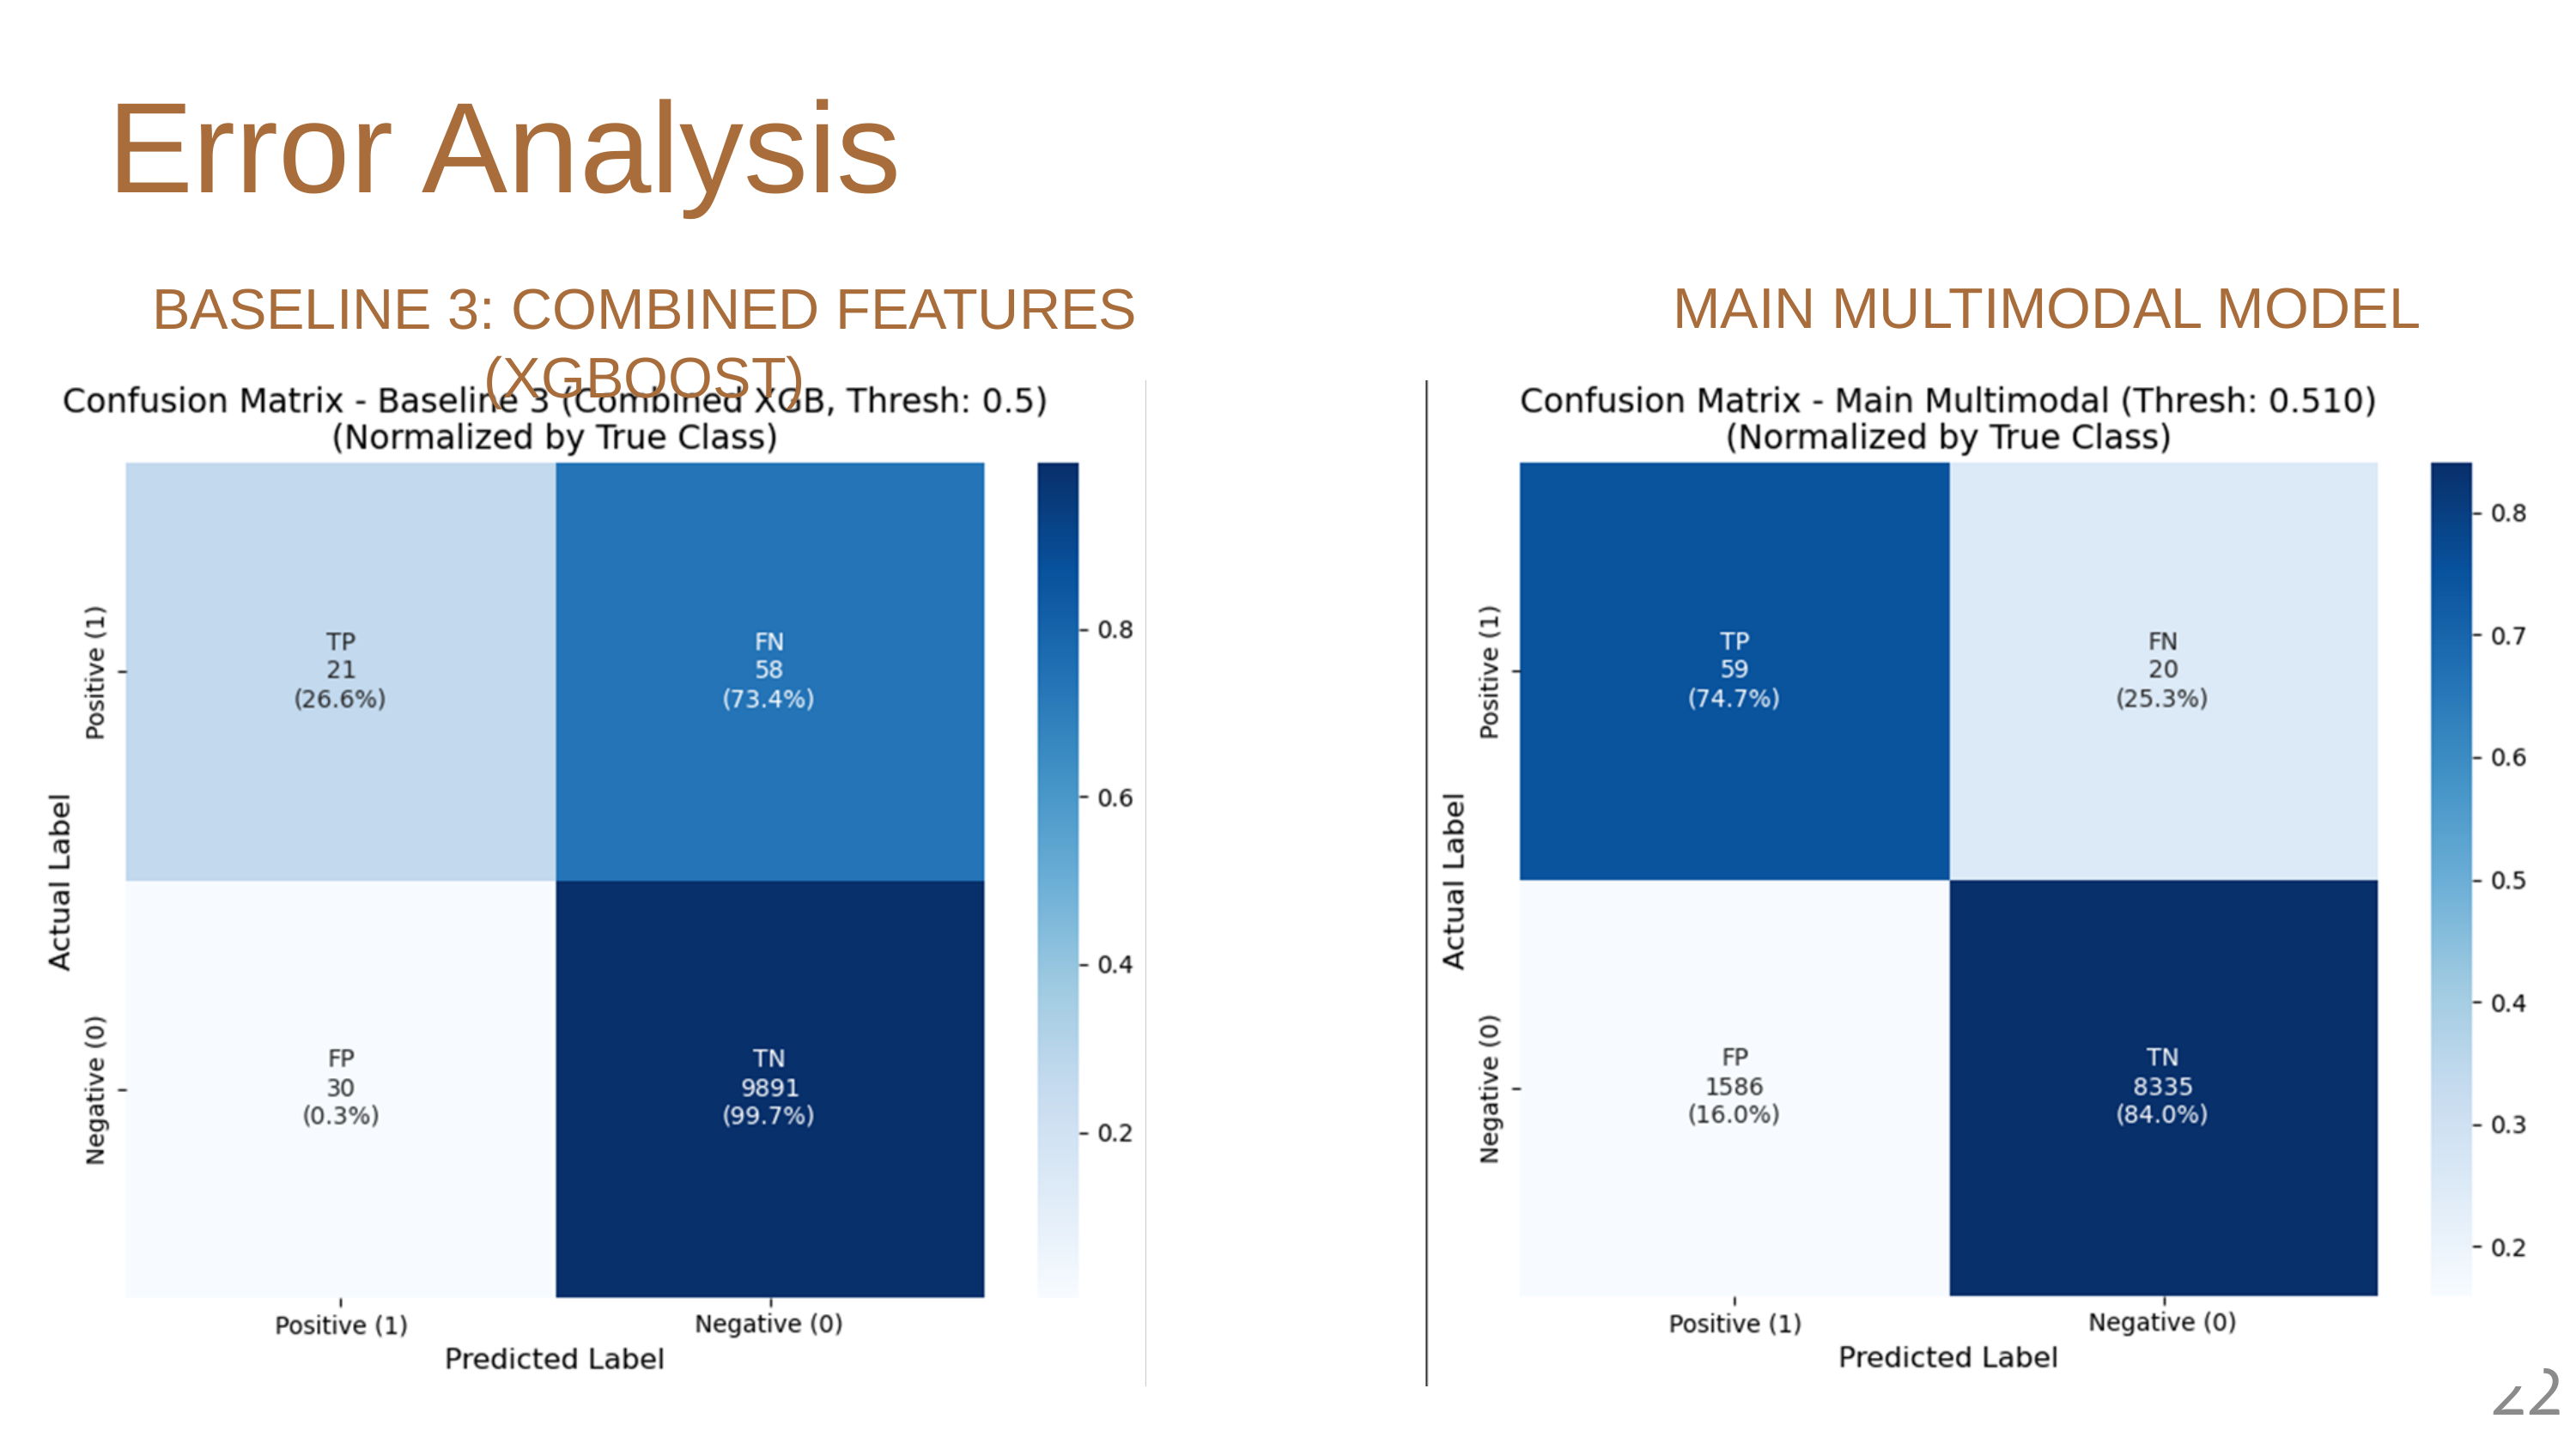

Error Analysis
MAIN MULTIMODAL MODEL
BASELINE 3: COMBINED FEATURES (XGBOOST)

22